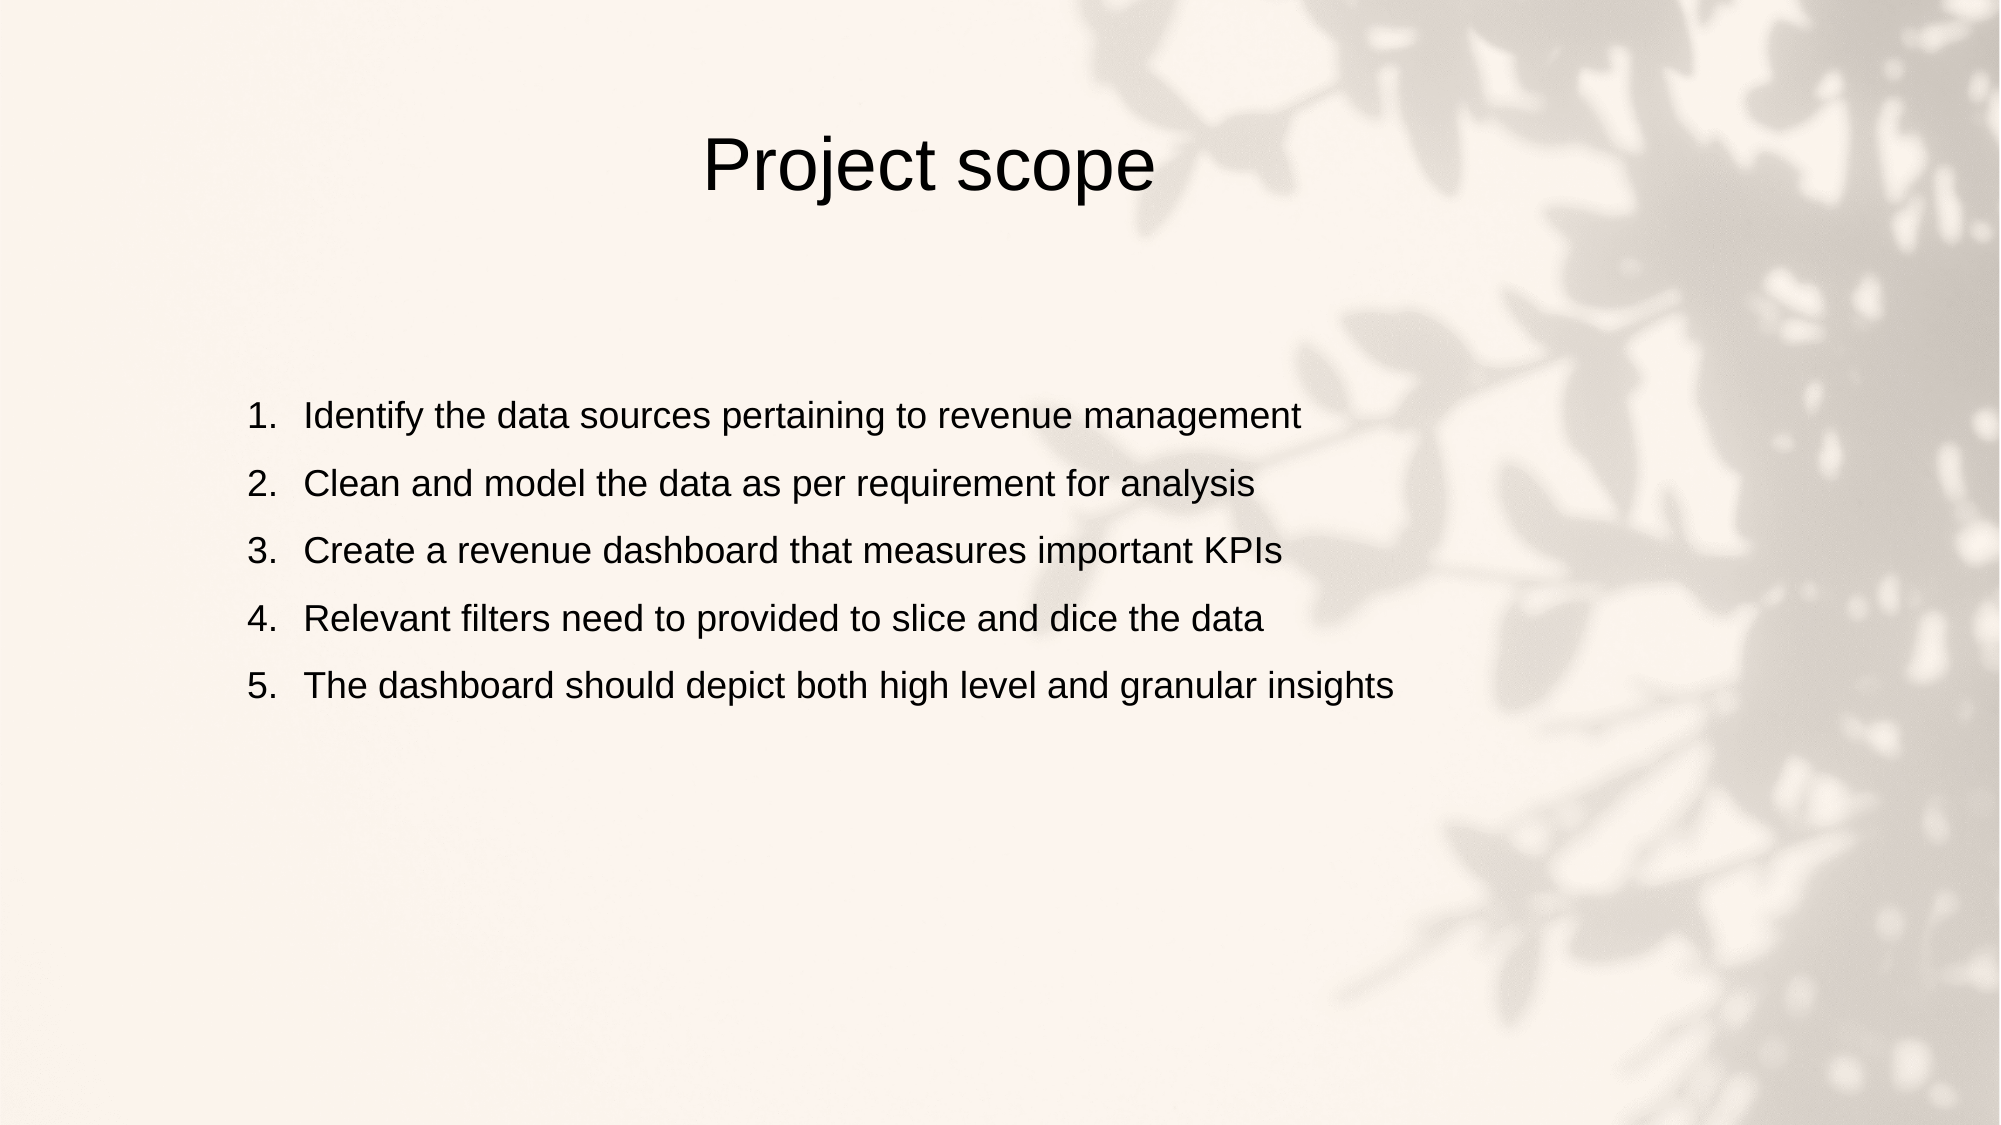

Project scope

Identify the data sources pertaining to revenue management
Clean and model the data as per requirement for analysis
Create a revenue dashboard that measures important KPIs
Relevant filters need to provided to slice and dice the data
The dashboard should depict both high level and granular insights